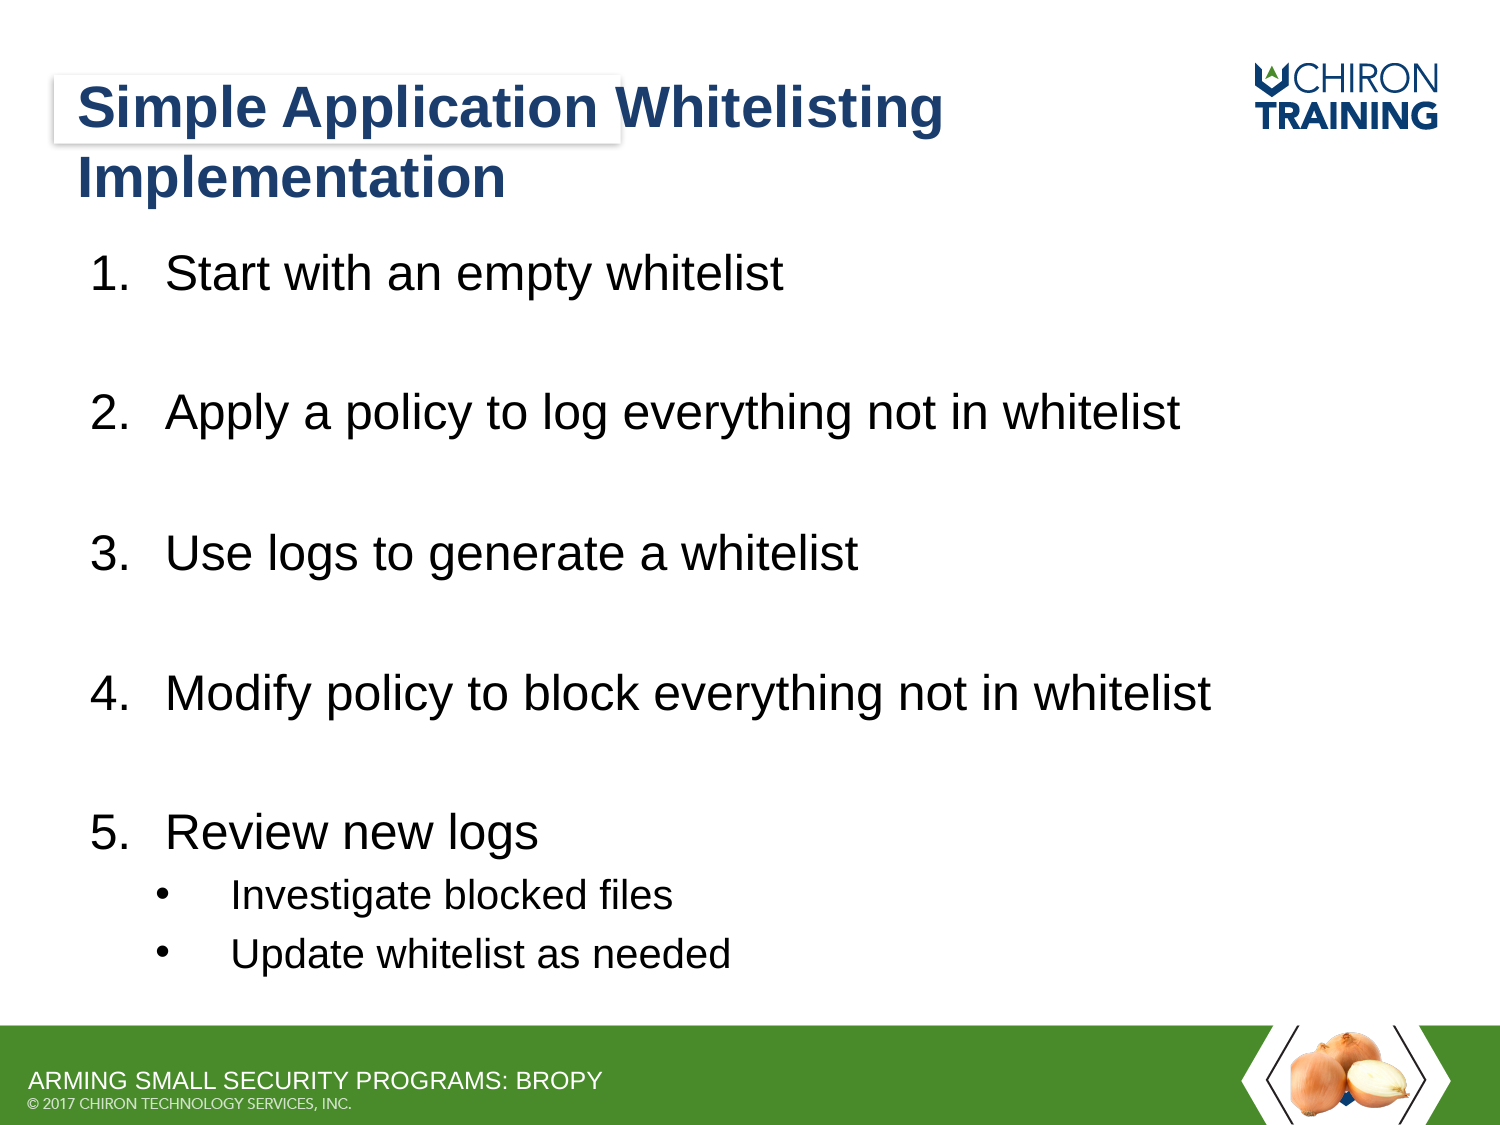

# Simple Application Whitelisting Implementation
Start with an empty whitelist

Apply a policy to log everything not in whitelist

Use logs to generate a whitelist

Modify policy to block everything not in whitelist

Review new logs
Investigate blocked files
Update whitelist as needed